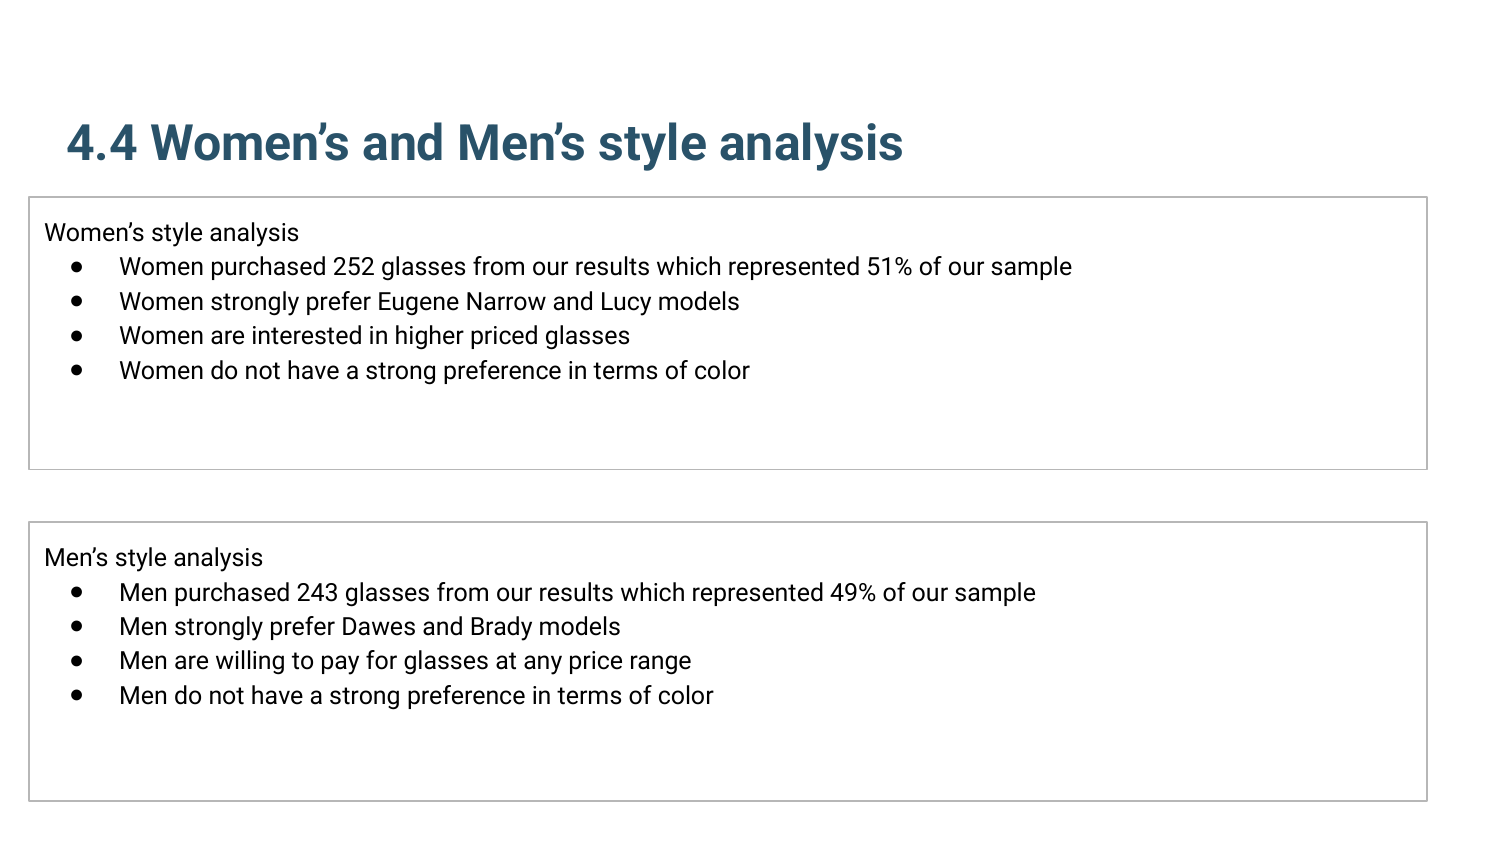

4.4 Women’s and Men’s style analysis
Women’s style analysis
Women purchased 252 glasses from our results which represented 51% of our sample
Women strongly prefer Eugene Narrow and Lucy models
Women are interested in higher priced glasses
Women do not have a strong preference in terms of color

Men’s style analysis
Men purchased 243 glasses from our results which represented 49% of our sample
Men strongly prefer Dawes and Brady models
Men are willing to pay for glasses at any price range
Men do not have a strong preference in terms of color